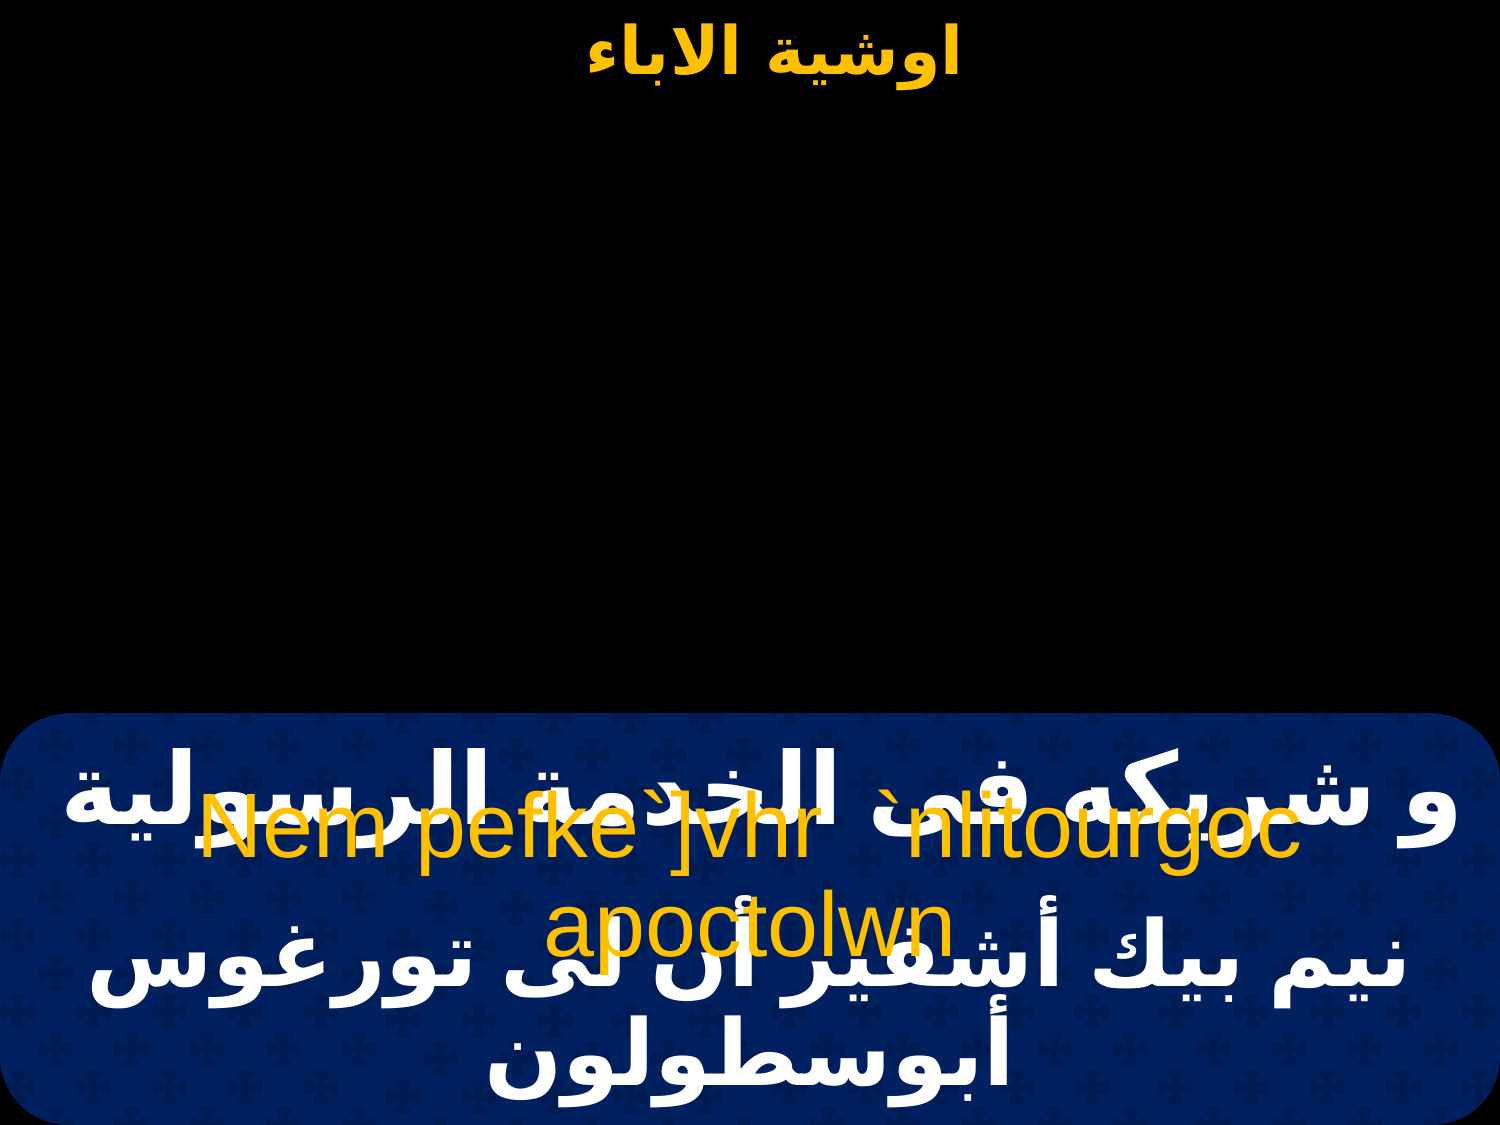

# و شريكه فى الخدمة الرسولية
Nem pefke`]vhr  `nlitourgoc apoctolwn
نيم بيك أشفير أن لى تورغوس أبوسطولون